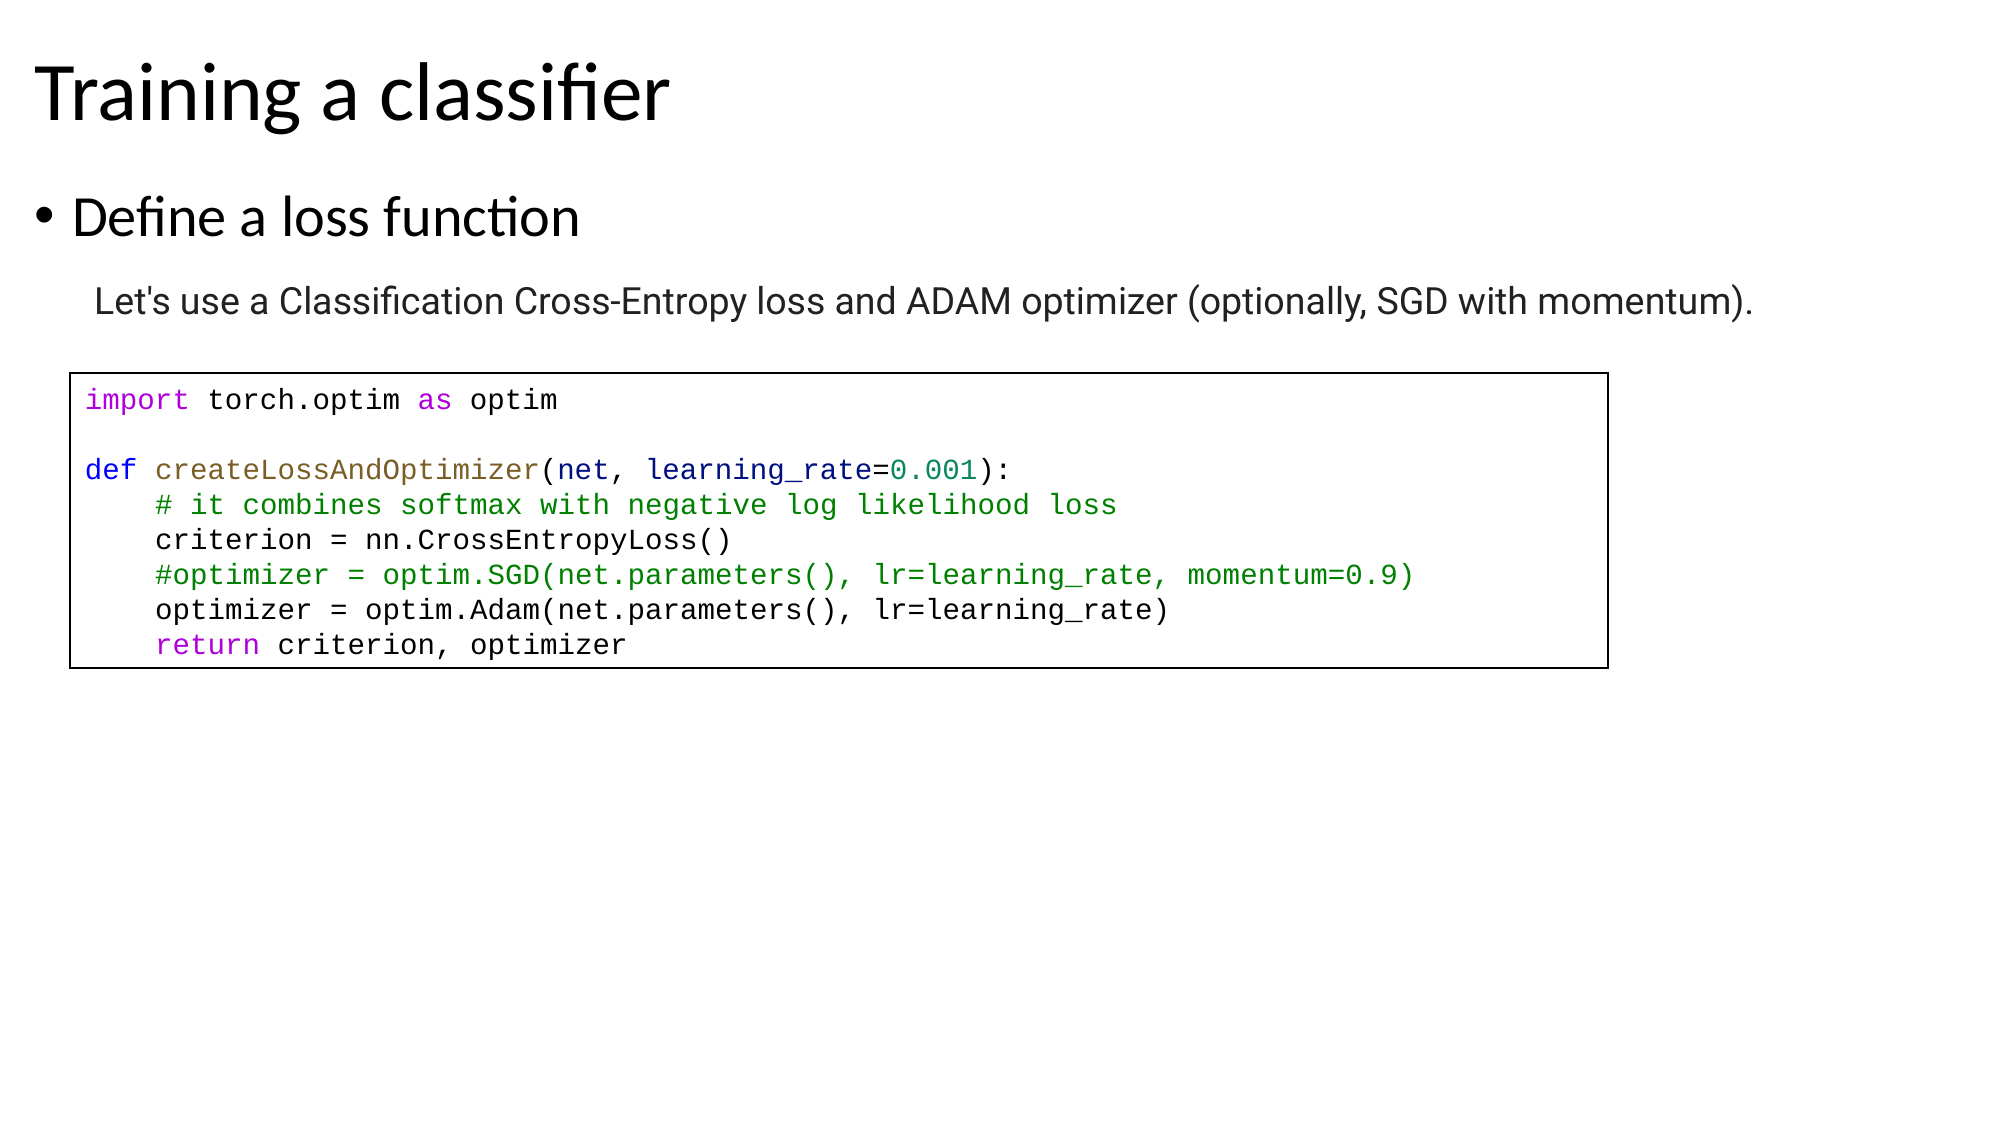

# Training a classifier
Define a loss function
Let's use a Classification Cross-Entropy loss and ADAM optimizer (optionally, SGD with momentum).
import torch.optim as optim
def createLossAndOptimizer(net, learning_rate=0.001):
    # it combines softmax with negative log likelihood loss
    criterion = nn.CrossEntropyLoss()
    #optimizer = optim.SGD(net.parameters(), lr=learning_rate, momentum=0.9)
    optimizer = optim.Adam(net.parameters(), lr=learning_rate)
    return criterion, optimizer